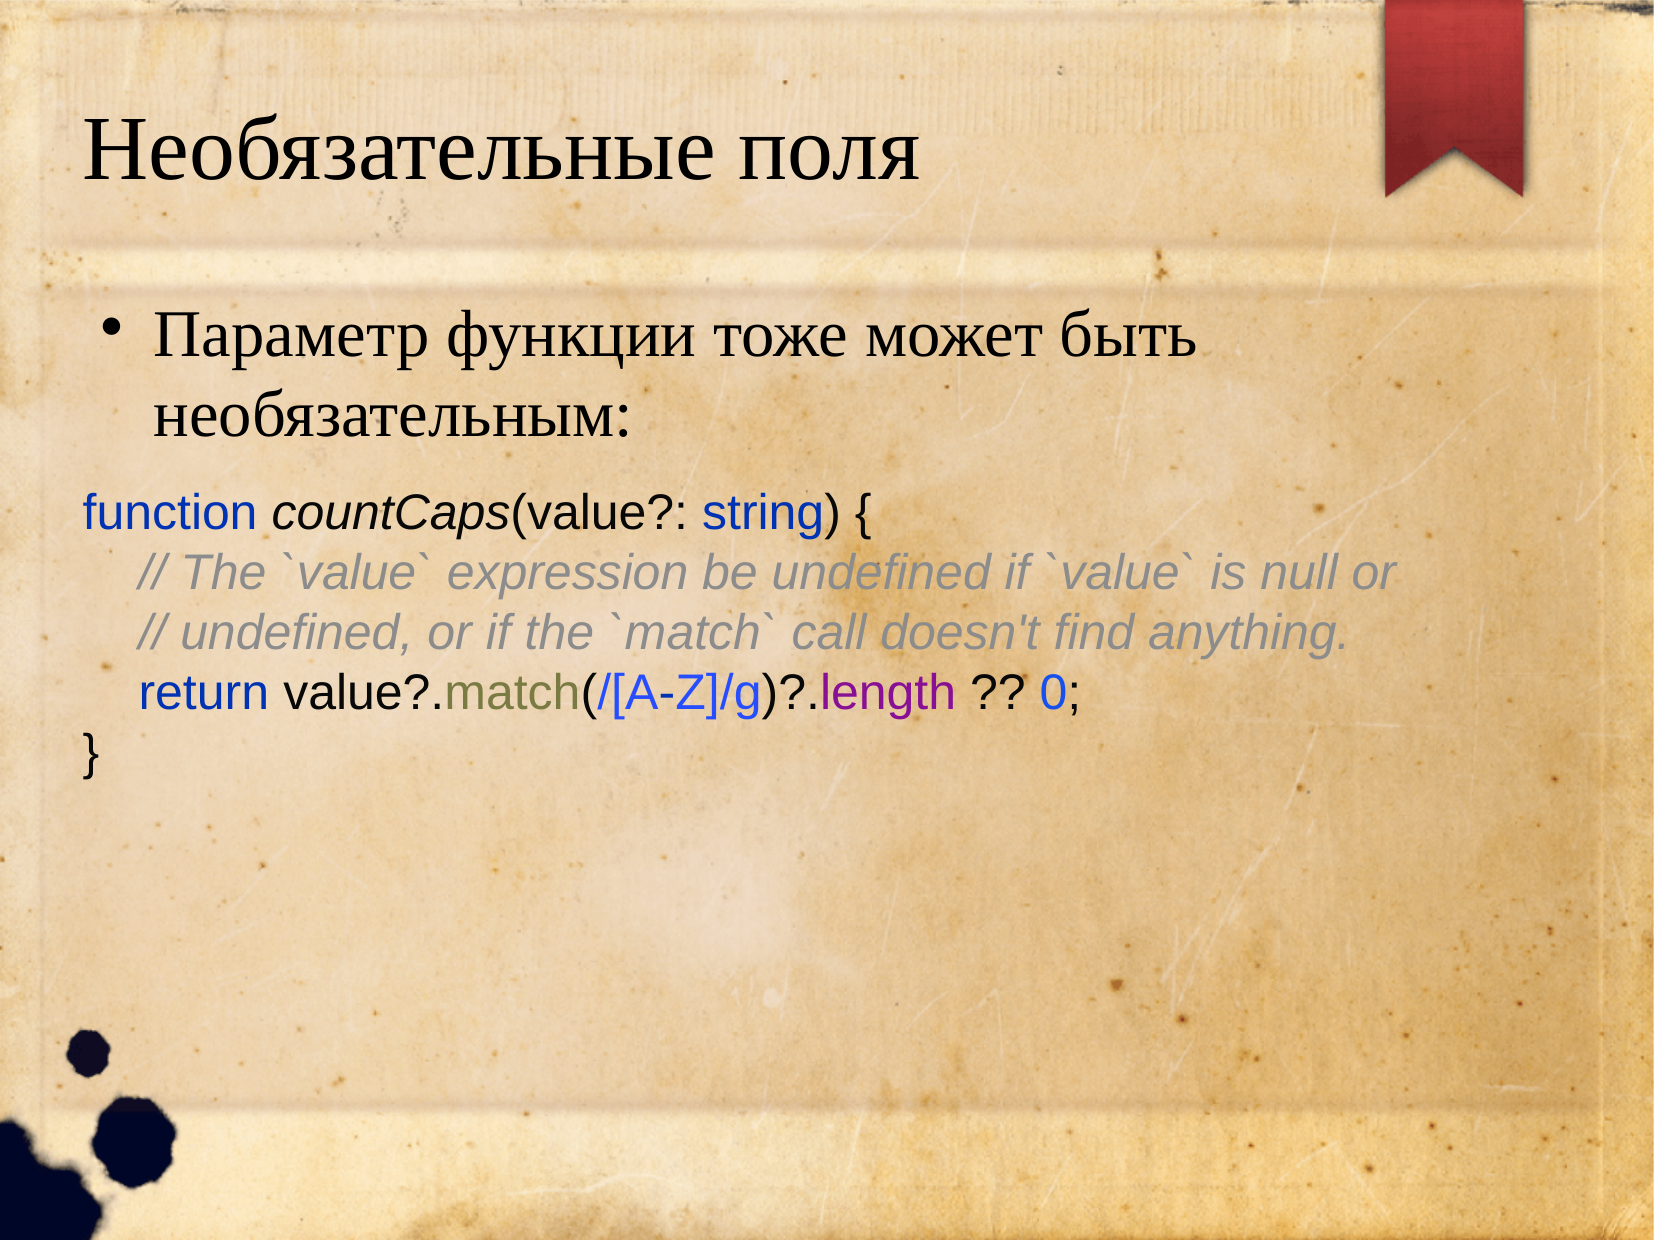

Необязательные поля
Параметр функции тоже может быть необязательным:
function countCaps(value?: string) {
    // The `value` expression be undefined if `value` is null or
    // undefined, or if the `match` call doesn't find anything.
    return value?.match(/[A-Z]/g)?.length ?? 0;
}